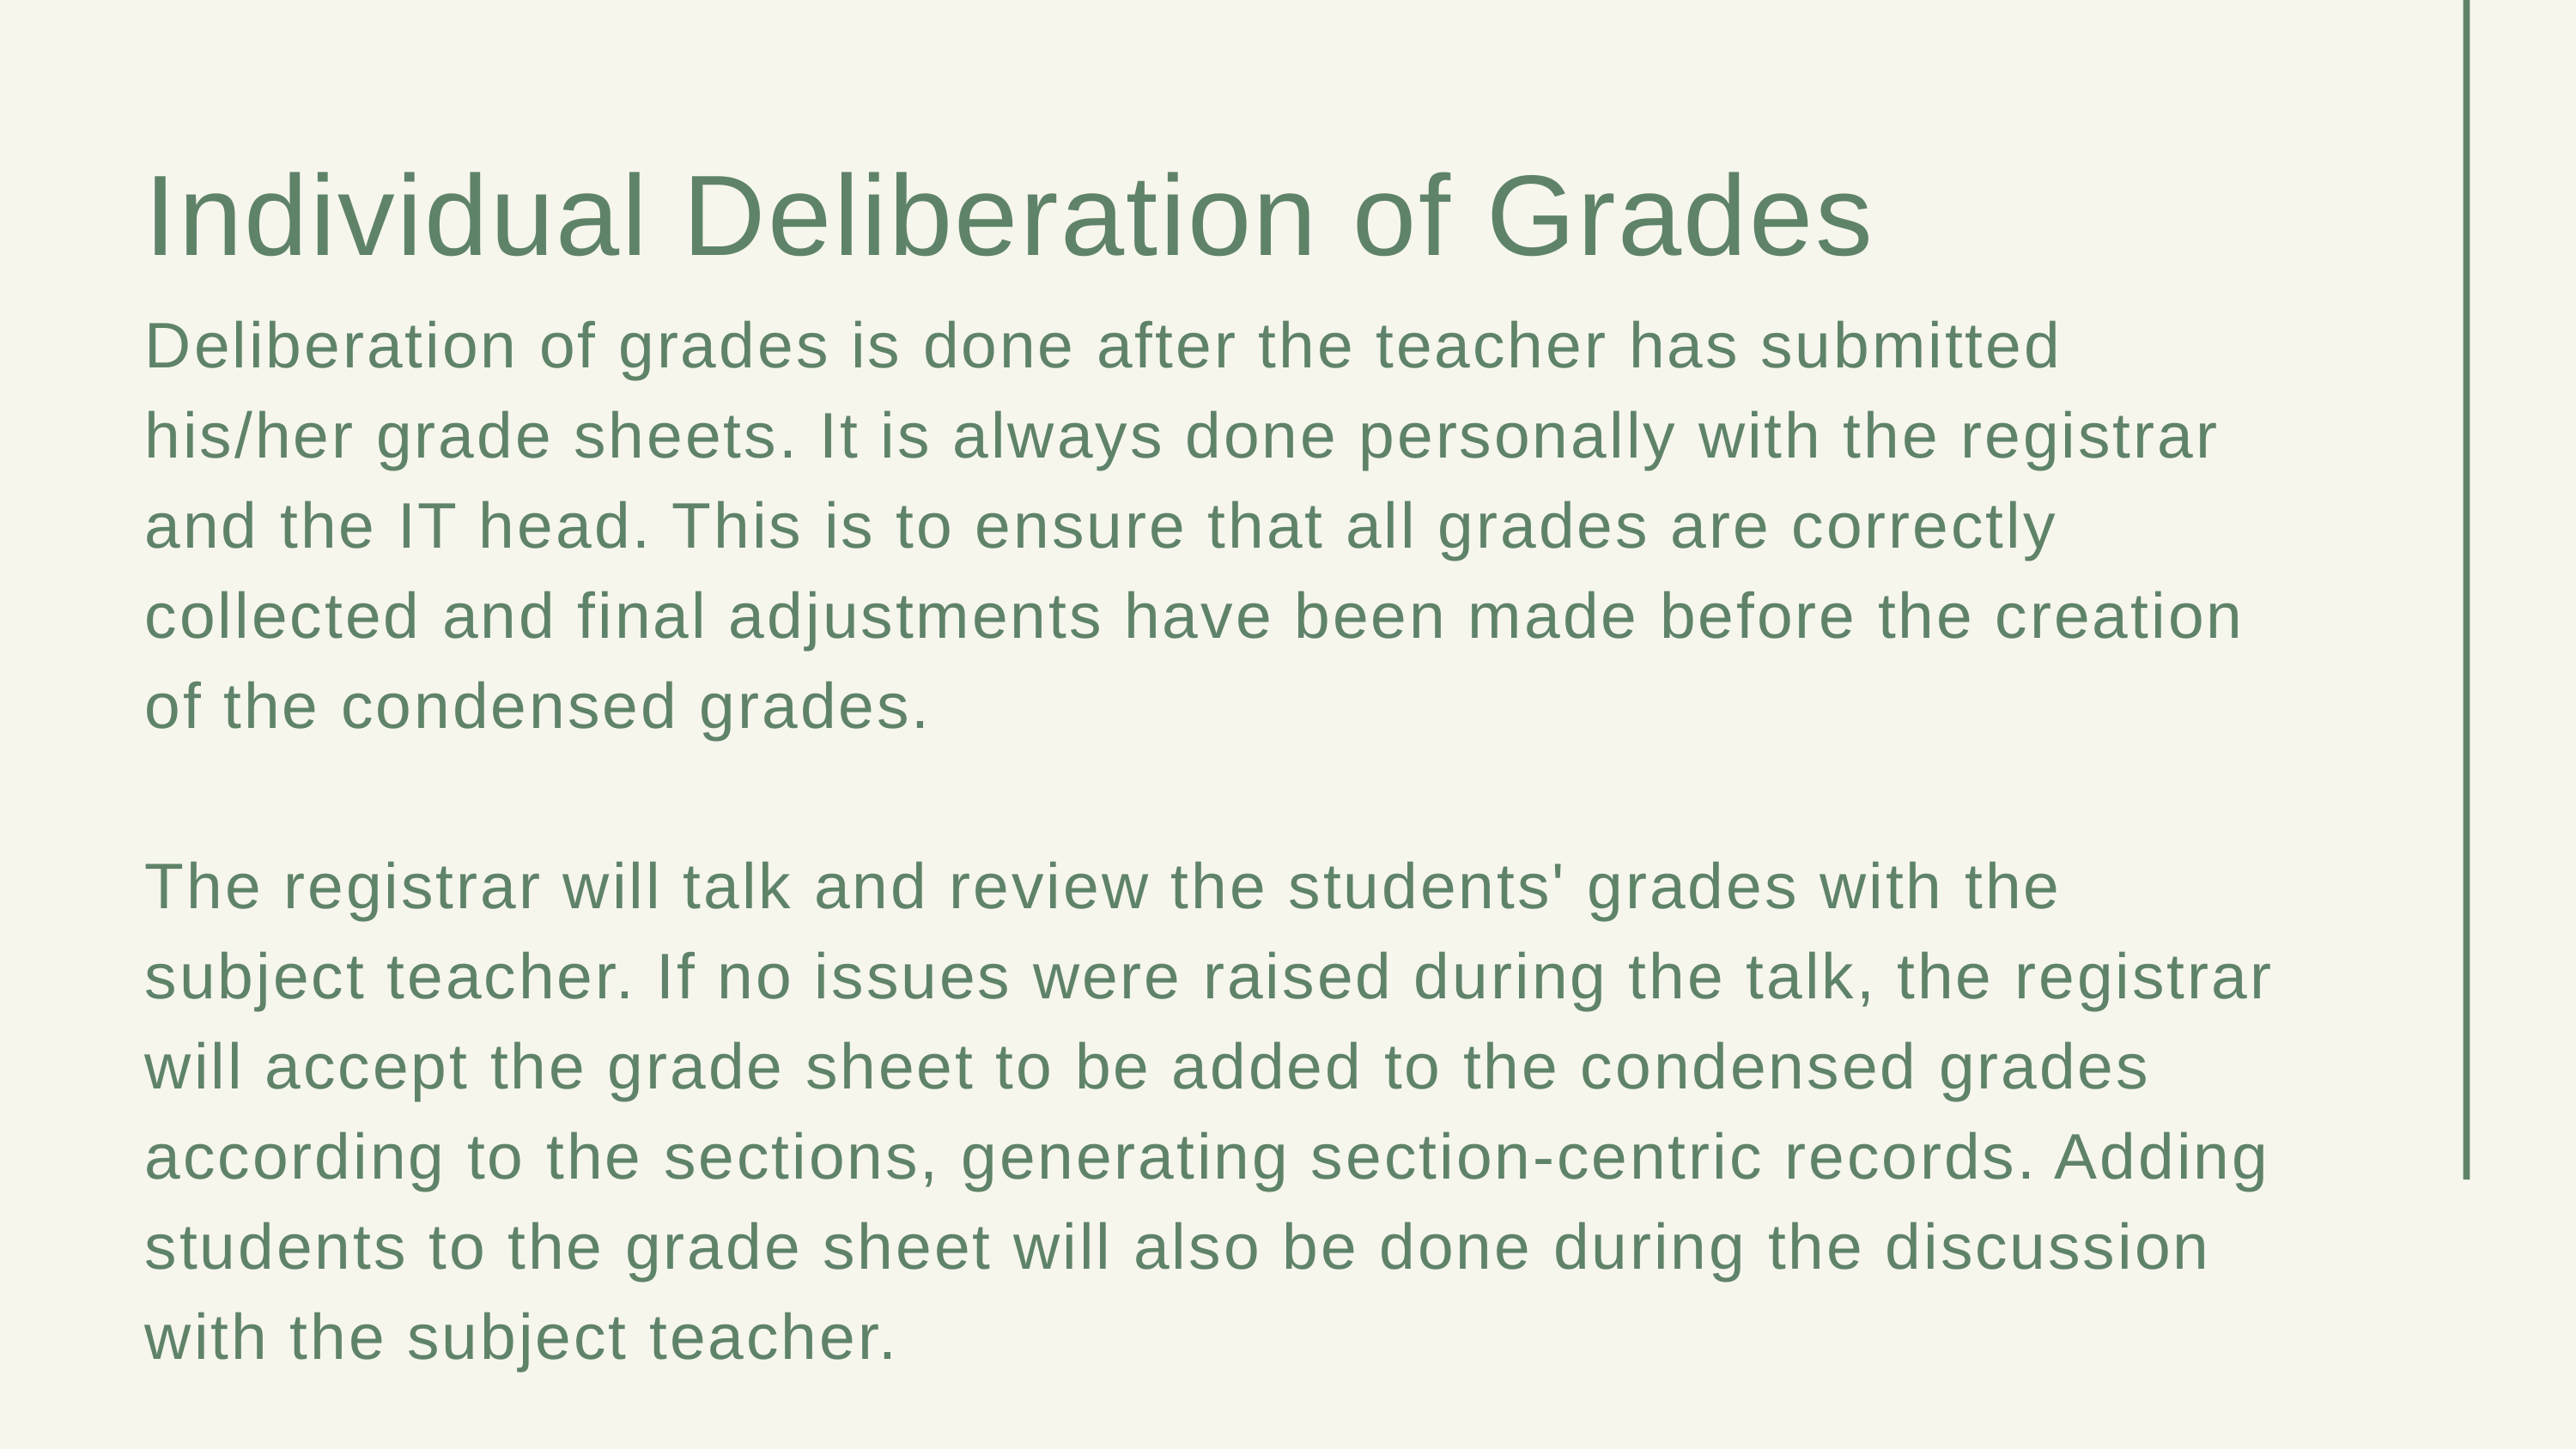

Individual Deliberation of Grades

Deliberation of grades is done after the teacher has submitted his/her grade sheets. It is always done personally with the registrar and the IT head. This is to ensure that all grades are correctly collected and final adjustments have been made before the creation of the condensed grades.

The registrar will talk and review the students' grades with the subject teacher. If no issues were raised during the talk, the registrar will accept the grade sheet to be added to the condensed grades according to the sections, generating section-centric records. Adding students to the grade sheet will also be done during the discussion with the subject teacher.
SDCC • 2020